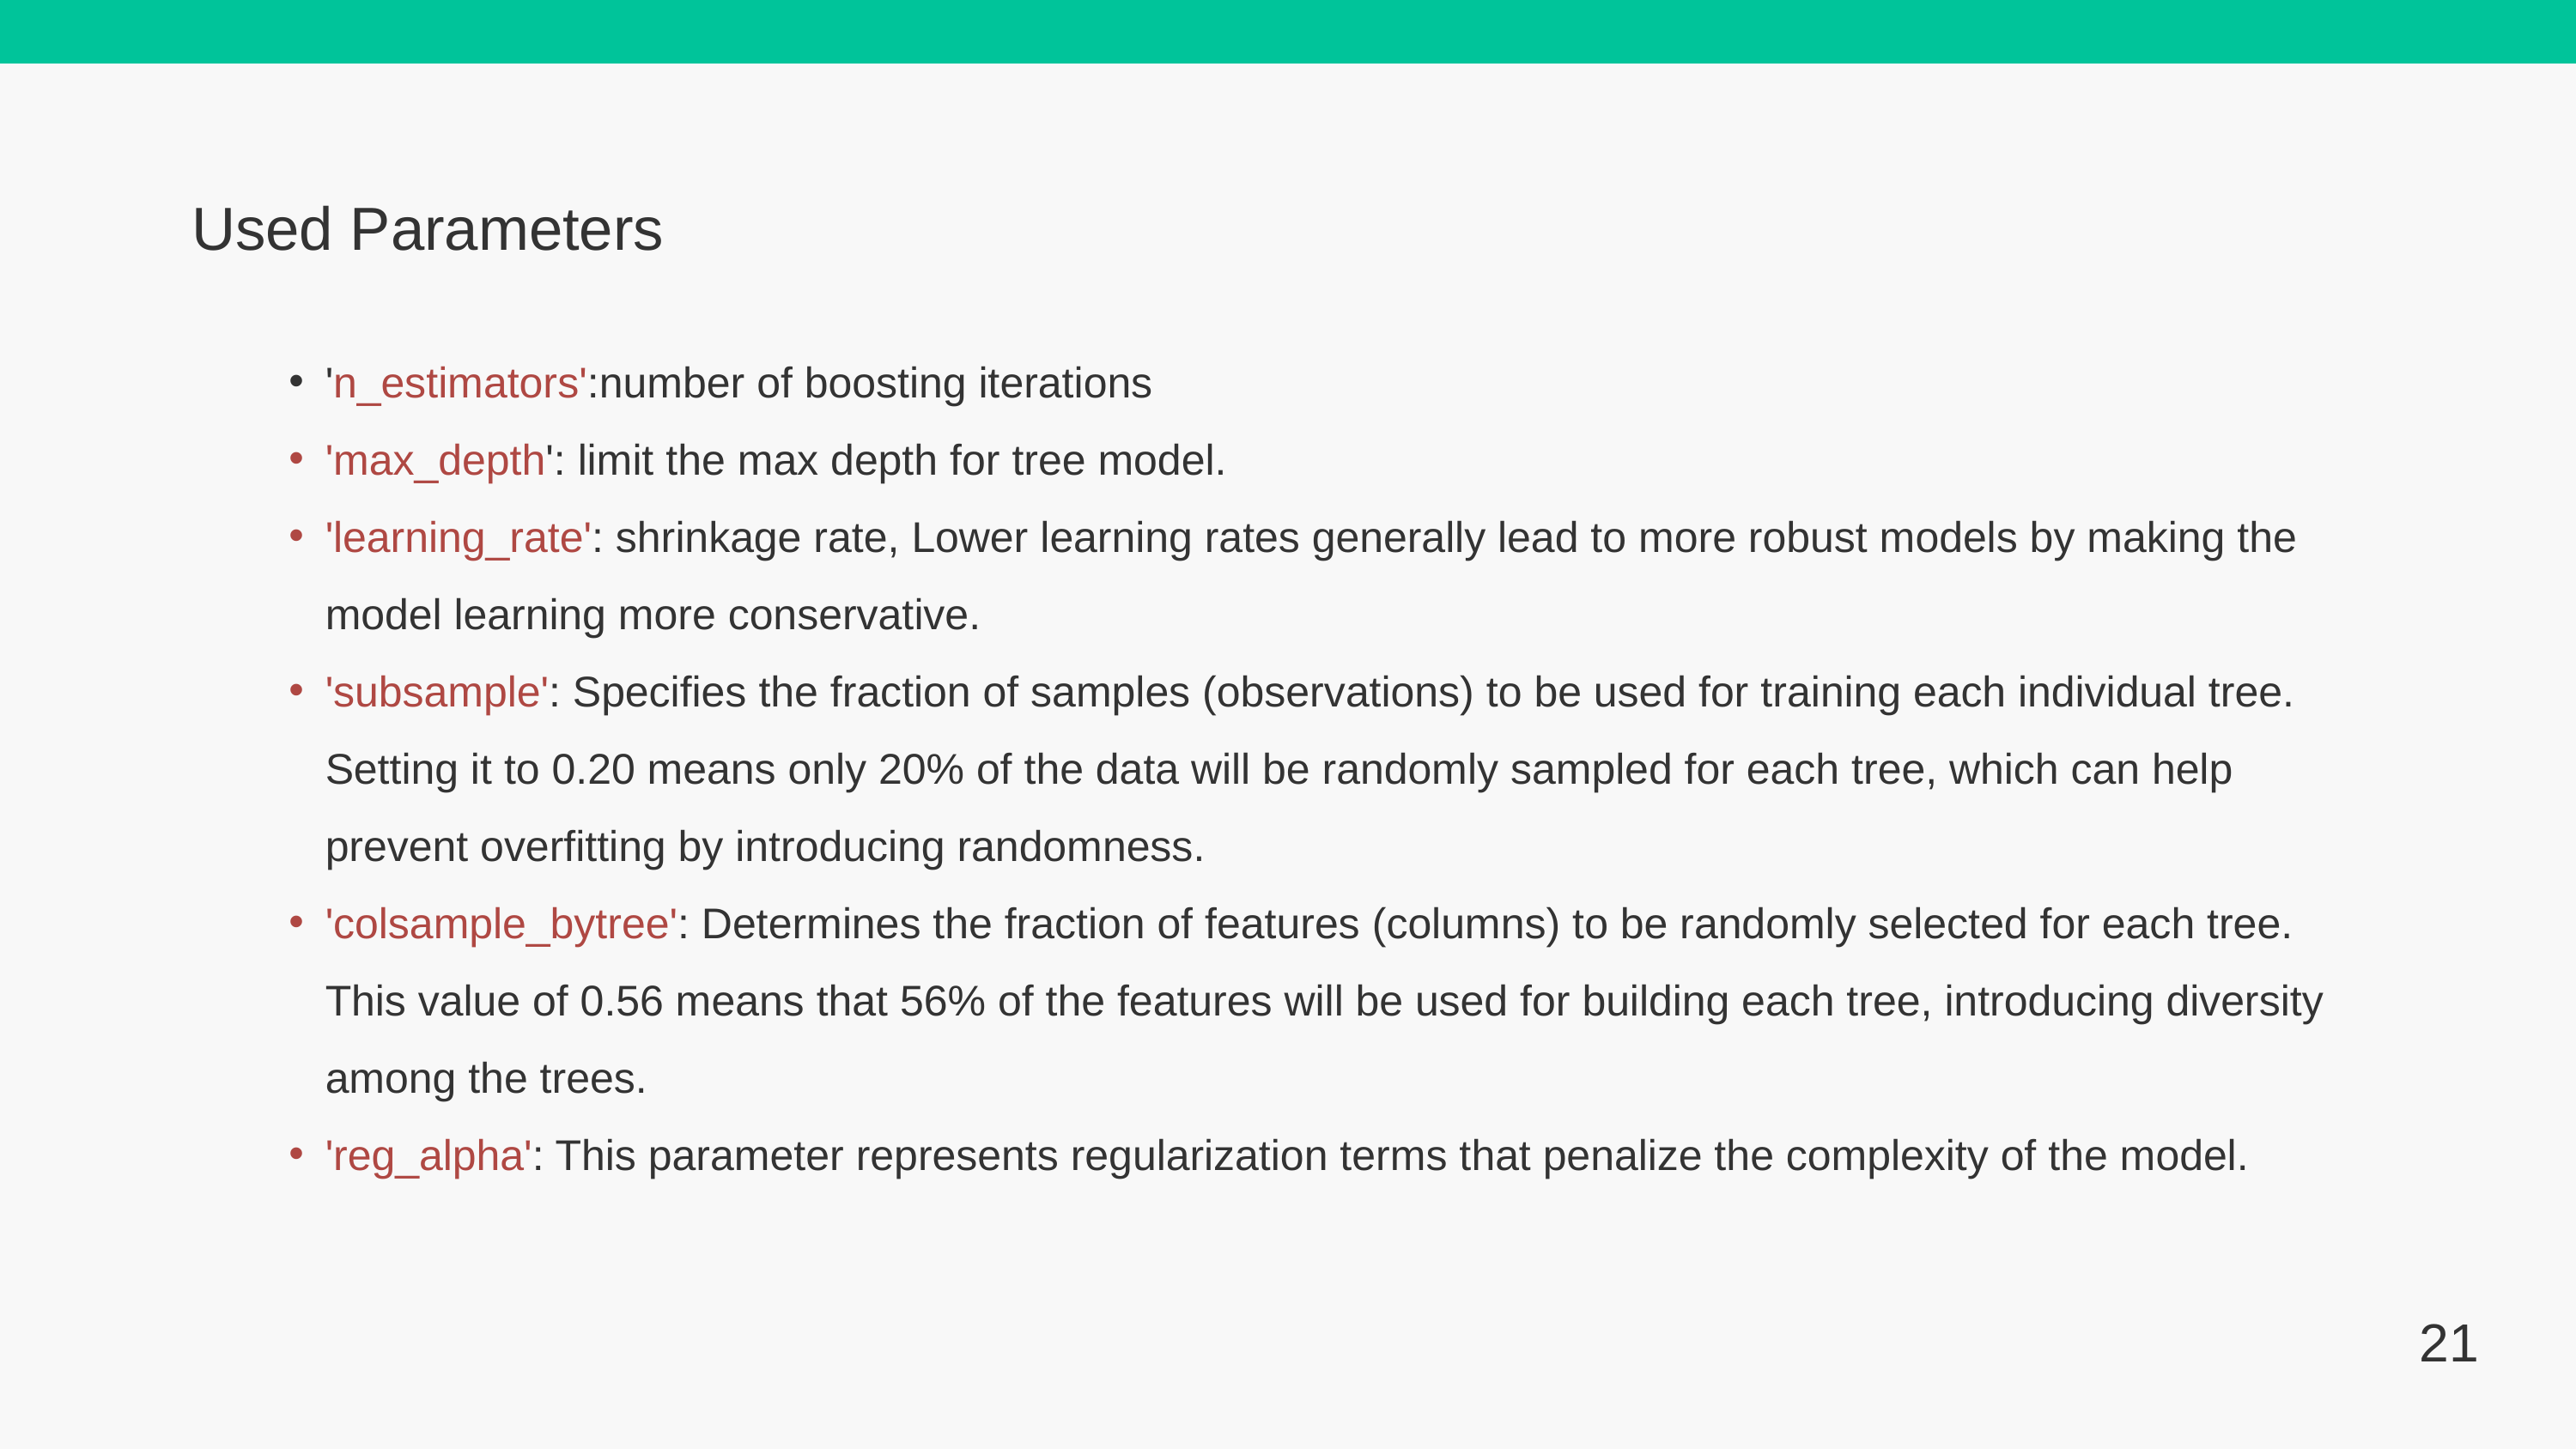

Used Parameters
'n_estimators':number of boosting iterations
'max_depth': limit the max depth for tree model.
'learning_rate': shrinkage rate, Lower learning rates generally lead to more robust models by making the model learning more conservative.
'subsample': Specifies the fraction of samples (observations) to be used for training each individual tree. Setting it to 0.20 means only 20% of the data will be randomly sampled for each tree, which can help prevent overfitting by introducing randomness.
'colsample_bytree': Determines the fraction of features (columns) to be randomly selected for each tree. This value of 0.56 means that 56% of the features will be used for building each tree, introducing diversity among the trees.
'reg_alpha': This parameter represents regularization terms that penalize the complexity of the model.

21